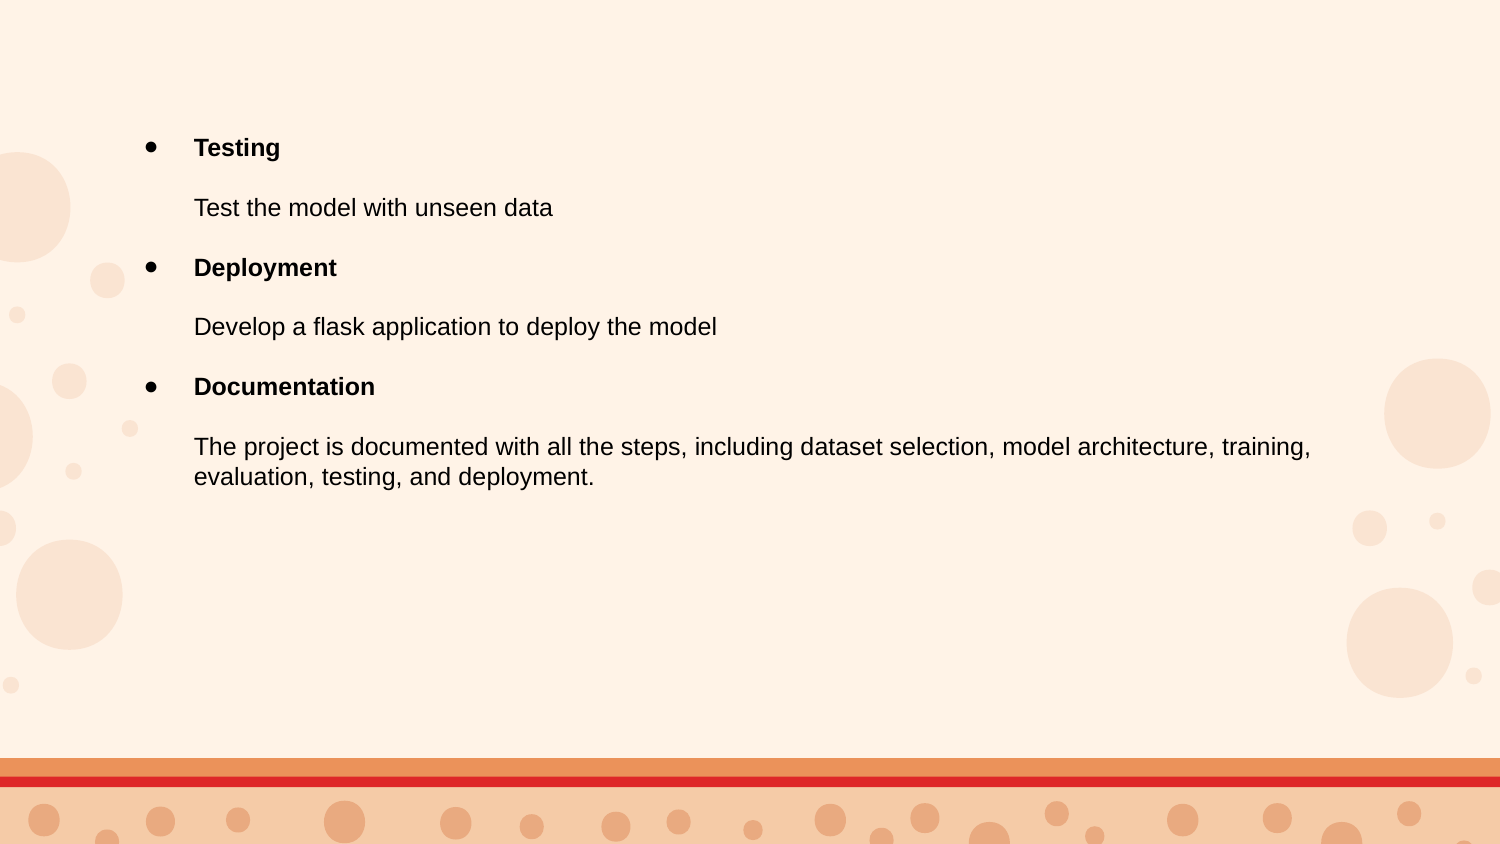

Testing

Test the model with unseen data

Deployment

Develop a flask application to deploy the model

Documentation

The project is documented with all the steps, including dataset selection, model architecture, training, evaluation, testing, and deployment.